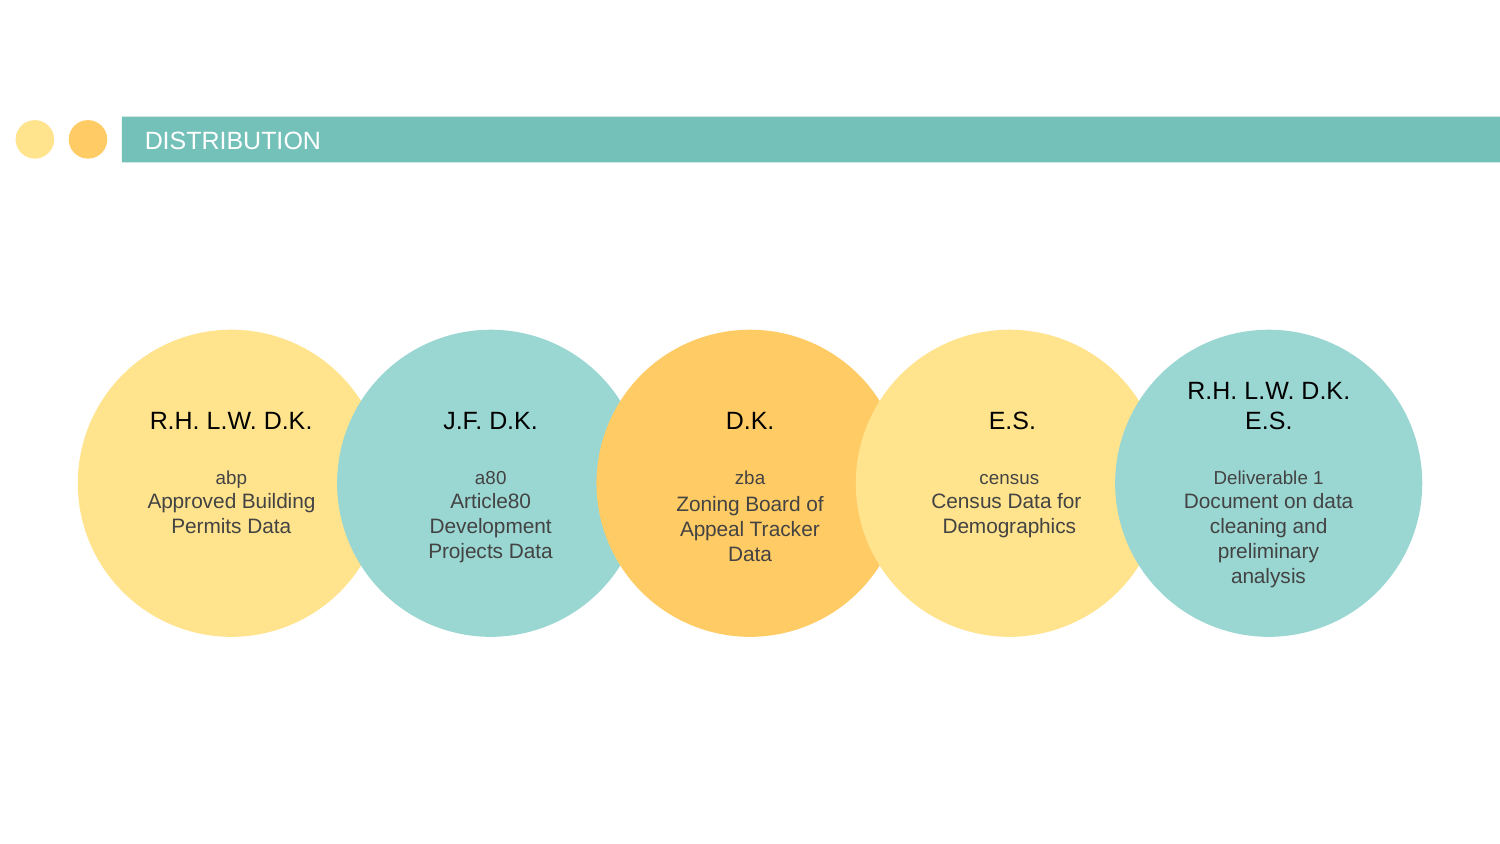

# DISTRIBUTION

R.H. L.W. D.K.
J.F. D.K.
D.K.
E.S.
R.H. L.W. D.K. E.S.
abp
Approved Building Permits Data
a80
Article80 Development Projects Data
zba
Zoning Board of Appeal Tracker Data
census
Census Data for  Demographics
Deliverable 1
Document on data cleaning and preliminary analysis